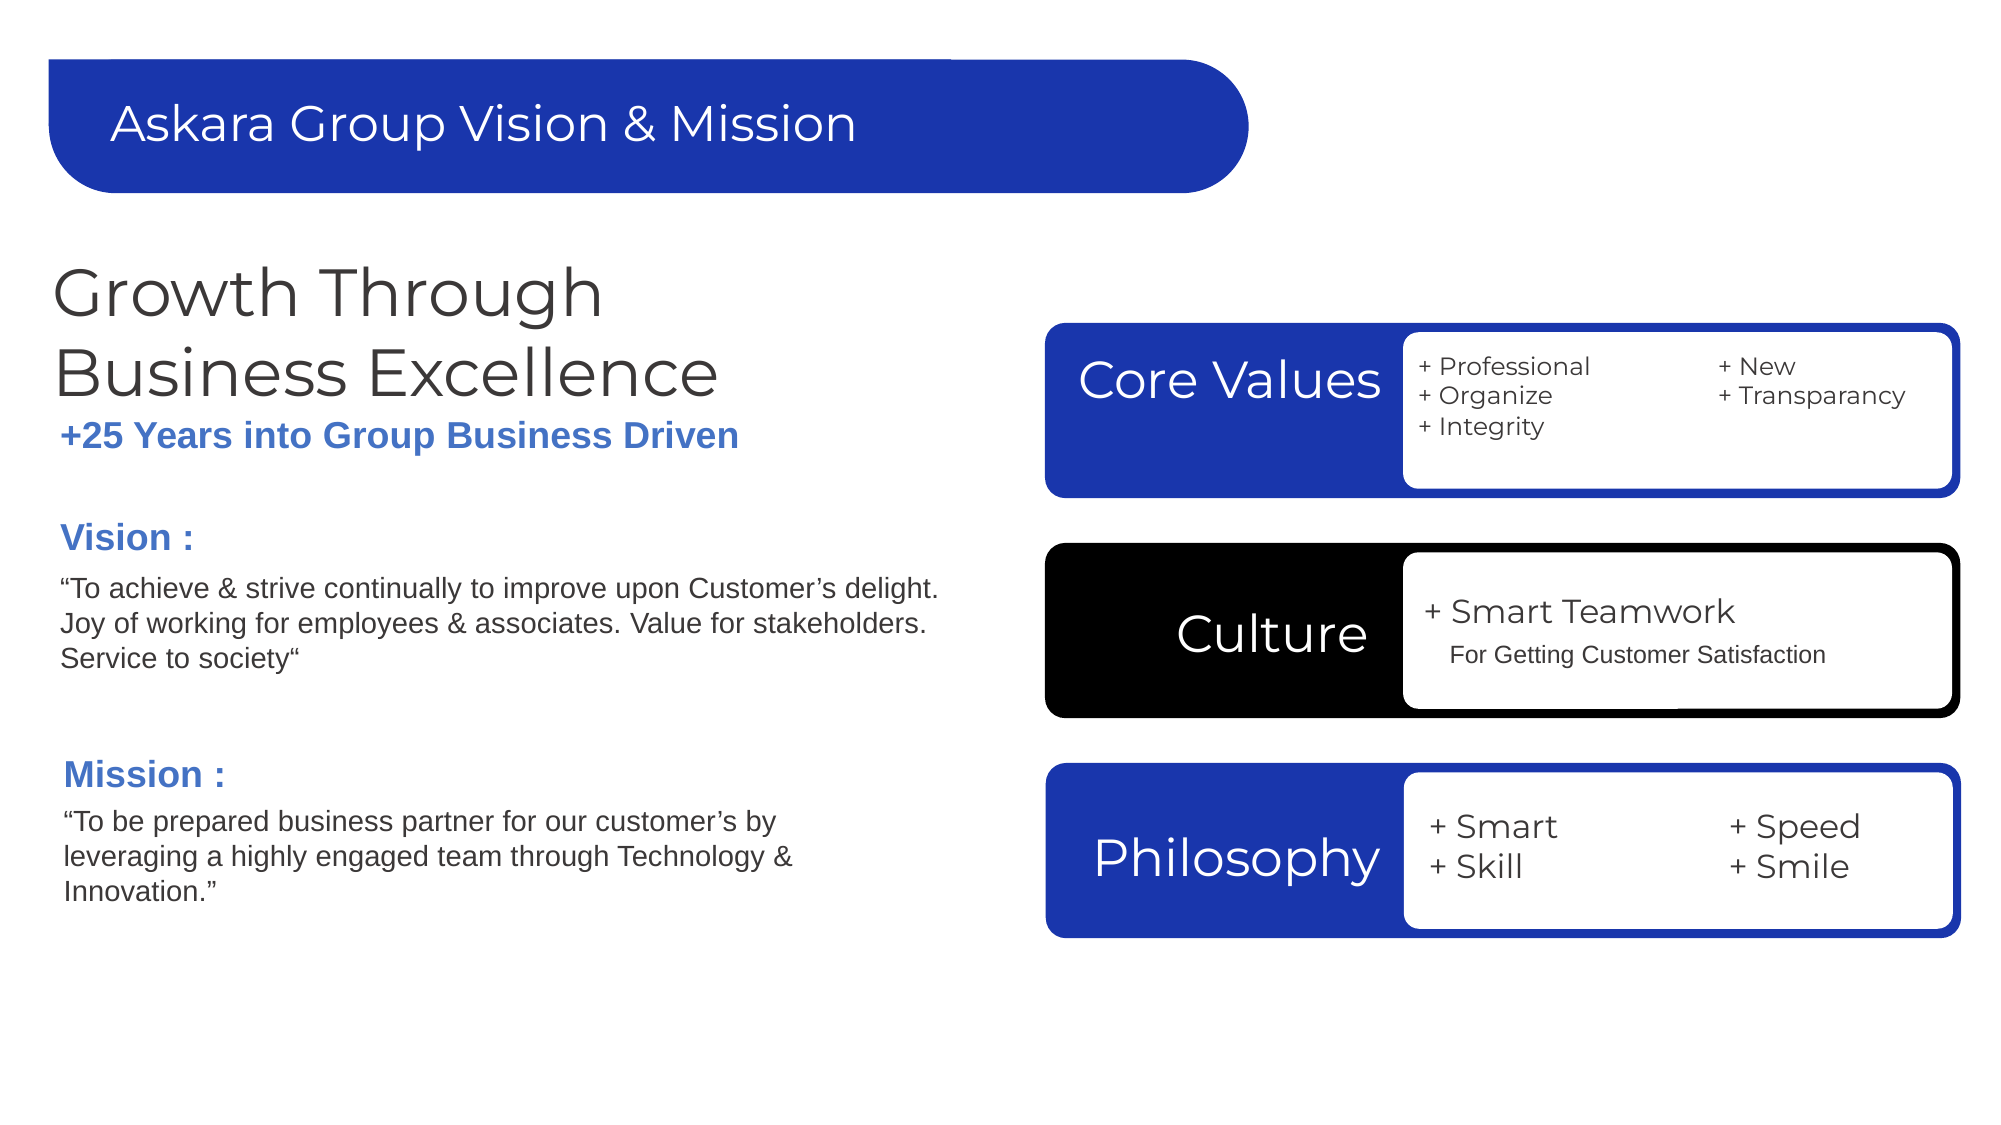

Askara Group Vision & Mission
Growth Through
Business Excellence

Core Values
+ Professional	+ New
+ Organize		+ Transparancy
+ Integrity
Purpose
Proud to be Indonesia’s Most Admired Company
+25 Years into Group Business Driven
Vision :

Purpose
Proud to be Indonesia’s Most Admired Company
+ Smart Teamwork
   For Getting Customer Satisfaction
Culture
“To achieve & strive continually to improve upon Customer’s delight. Joy of working for employees & associates. Value for stakeholders. Service to society“
Mission :

Purpose
Proud to be Indonesia’s Most Admired Company
+ Smart		+ Speed
+ Skill		+ Smile
Philosophy
“To be prepared business partner for our customer’s by leveraging a highly engaged team through Technology & Innovation.”